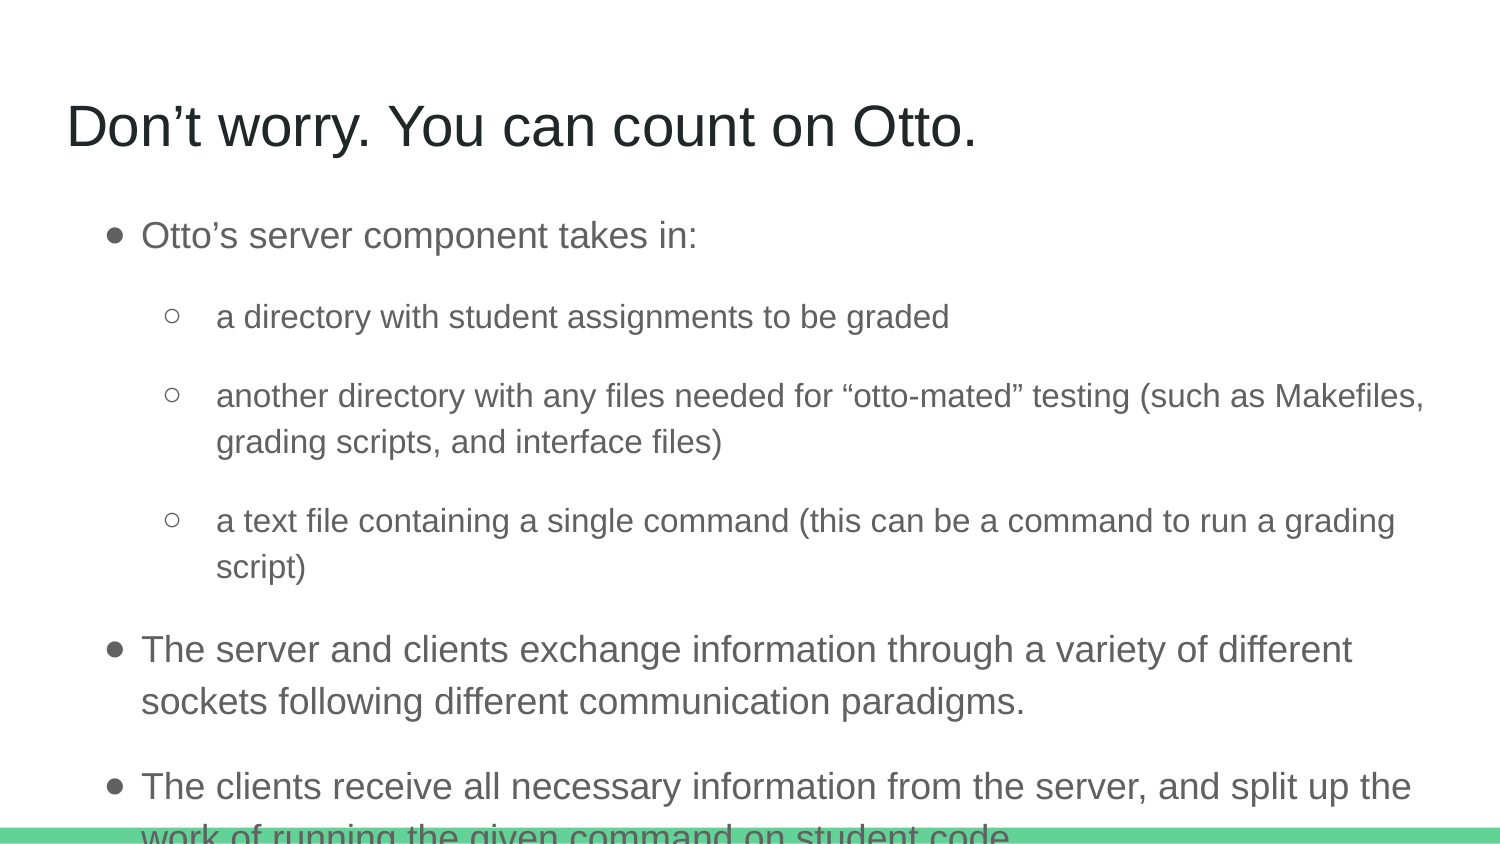

# Don’t worry. You can count on Otto.
Otto’s server component takes in:
a directory with student assignments to be graded
another directory with any files needed for “otto-mated” testing (such as Makefiles, grading scripts, and interface files)
a text file containing a single command (this can be a command to run a grading script)
The server and clients exchange information through a variety of different sockets following different communication paradigms.
The clients receive all necessary information from the server, and split up the work of running the given command on student code.